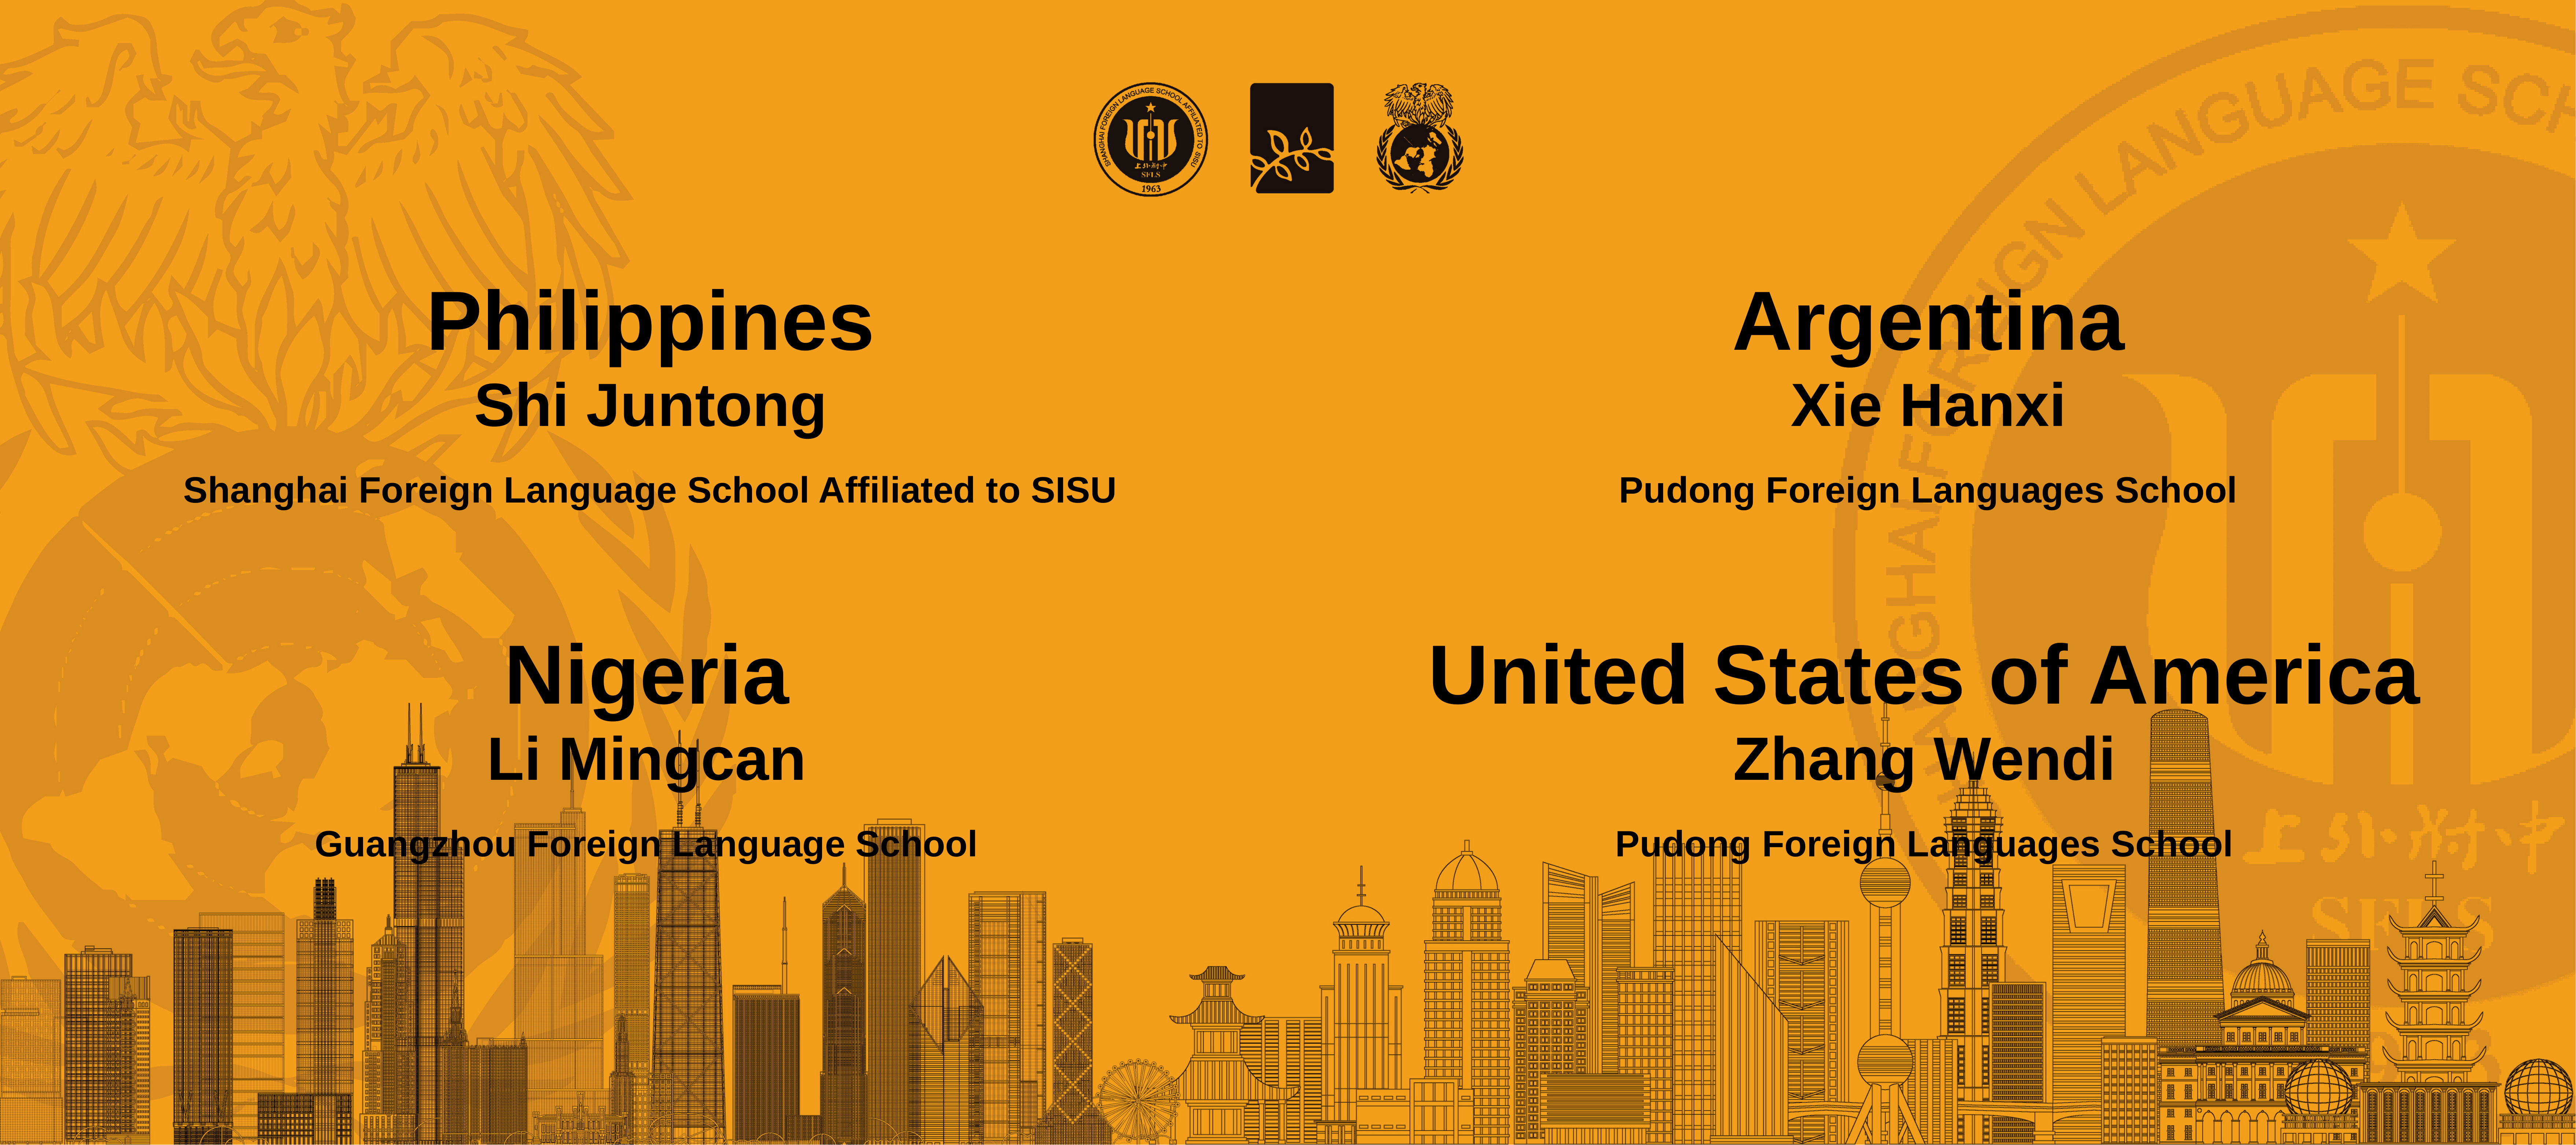

Philippines
Shi Juntong
Shanghai Foreign Language School Affiliated to SISU
Argentina
Xie Hanxi
Pudong Foreign Languages School
Nigeria
Li Mingcan
Guangzhou Foreign Language School
United States of America
Zhang Wendi
Pudong Foreign Languages School